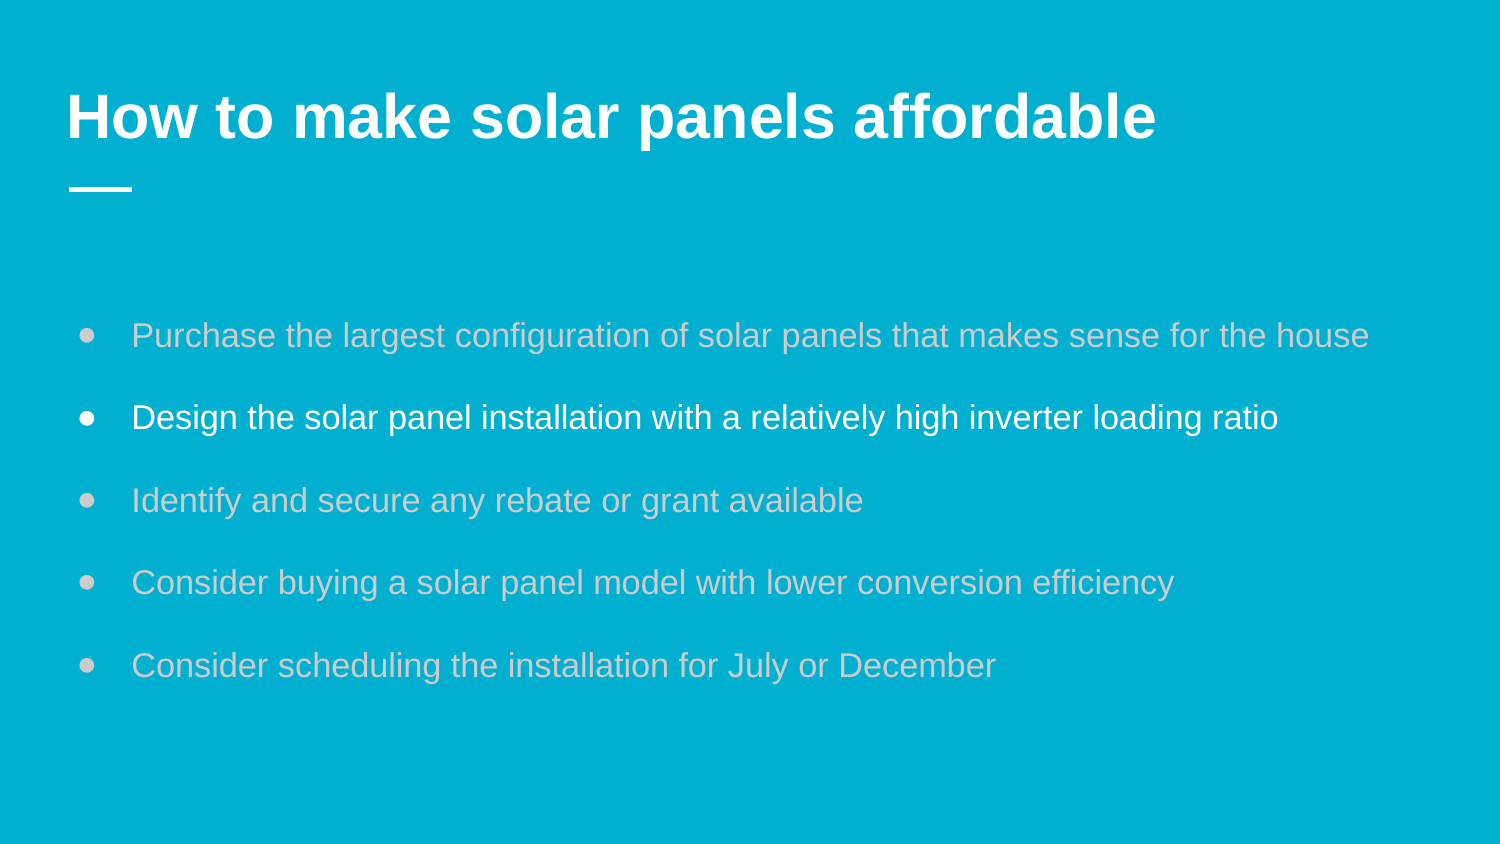

# How to make solar panels affordable
Purchase the largest configuration of solar panels that makes sense for the house

Design the solar panel installation with a relatively high inverter loading ratio

Identify and secure any rebate or grant available

Consider buying a solar panel model with lower conversion efficiency

Consider scheduling the installation for July or December